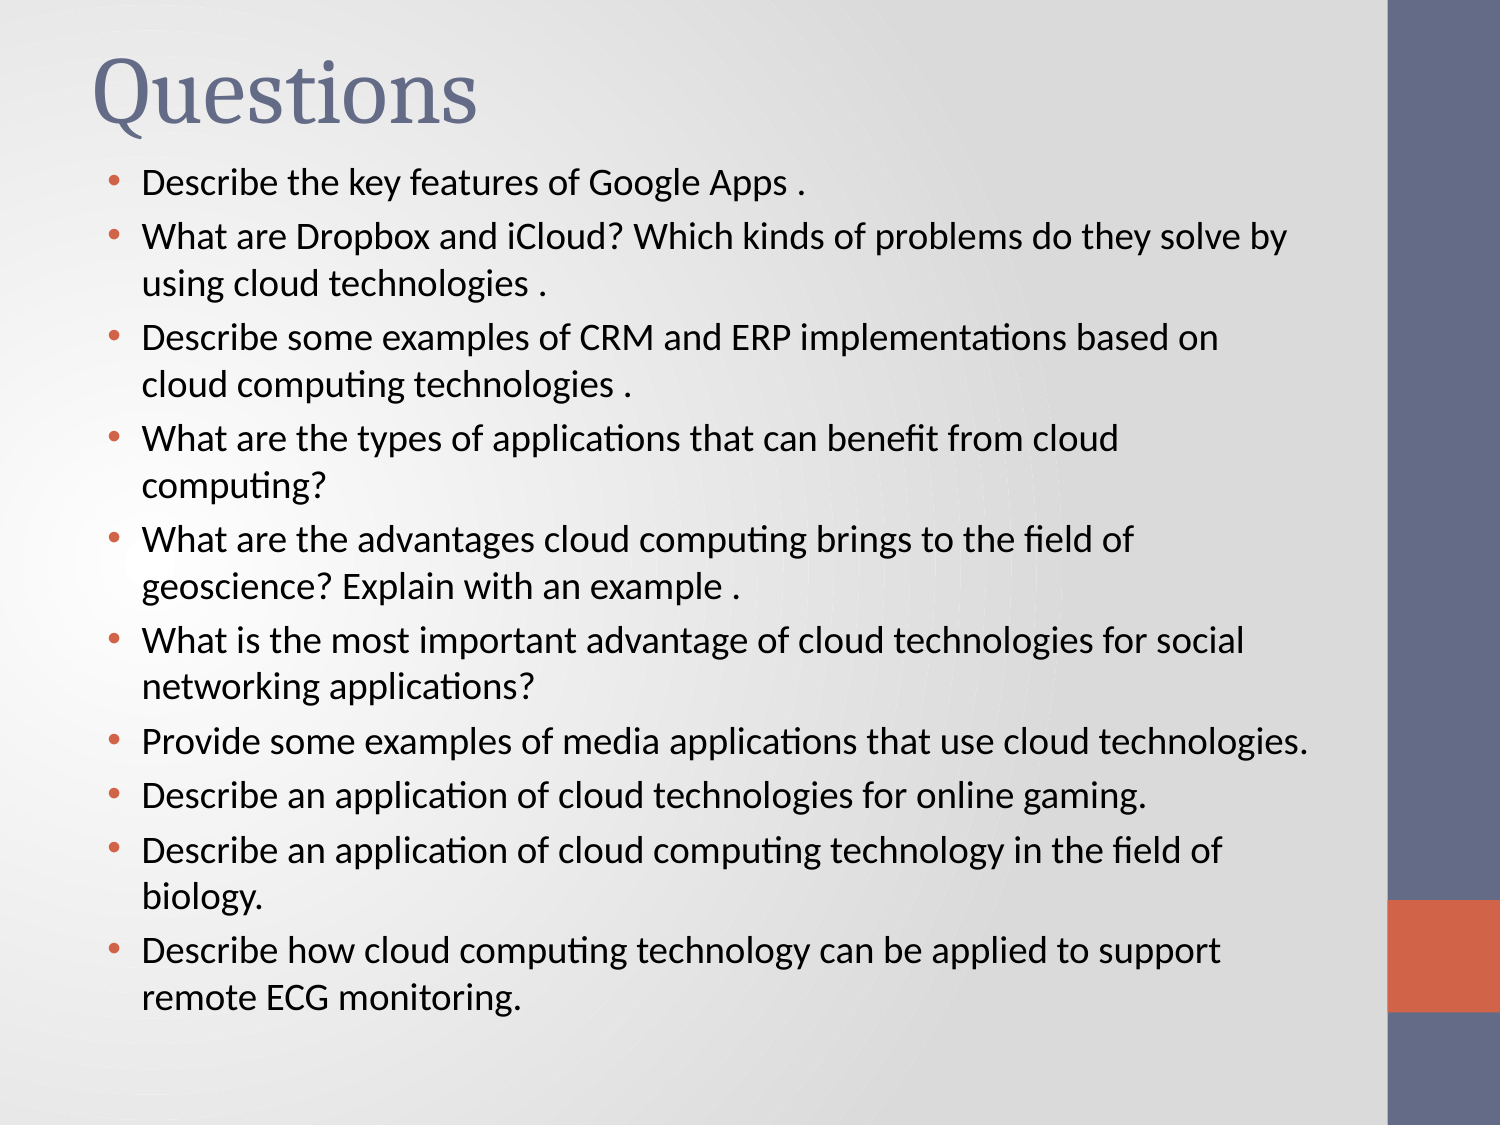

# Questions
Describe the key features of Google Apps .
What are Dropbox and iCloud? Which kinds of problems do they solve by using cloud technologies .
Describe some examples of CRM and ERP implementations based on cloud computing technologies .
What are the types of applications that can benefit from cloud computing?
What are the advantages cloud computing brings to the field of geoscience? Explain with an example .
What is the most important advantage of cloud technologies for social networking applications?
Provide some examples of media applications that use cloud technologies.
Describe an application of cloud technologies for online gaming.
Describe an application of cloud computing technology in the field of biology.
Describe how cloud computing technology can be applied to support remote ECG monitoring.